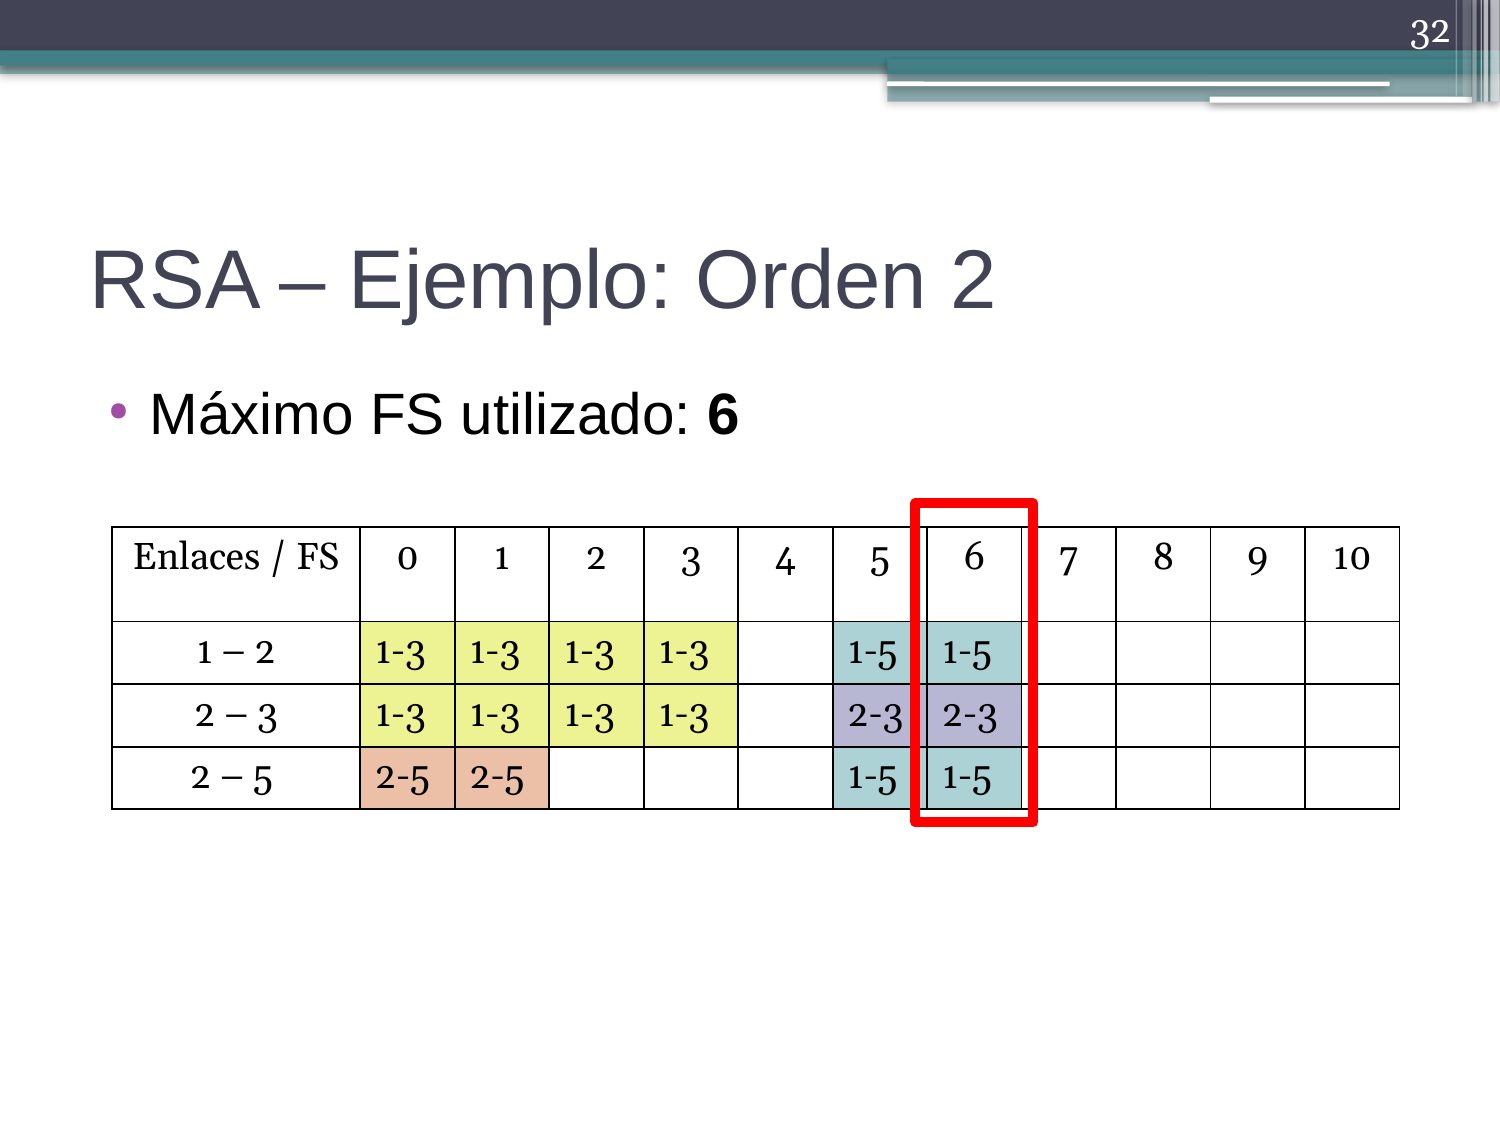

32
# RSA – Ejemplo: Orden 2
Máximo FS utilizado: 6

| Enlaces / FS | 0 | 1 | 2 | 3 | 4 | 5 | 6 | 7 | 8 | 9 | 10 |
| --- | --- | --- | --- | --- | --- | --- | --- | --- | --- | --- | --- |
| 1 – 2 | 1-3 | 1-3 | 1-3 | 1-3 |  | 1-5 | 1-5 |  |  |  |  |
| 2 – 3 | 1-3 | 1-3 | 1-3 | 1-3 |  | 2-3 | 2-3 |  |  |  |  |
| 2 – 5 | 2-5 | 2-5 |  |  |  | 1-5 | 1-5 |  |  |  |  |